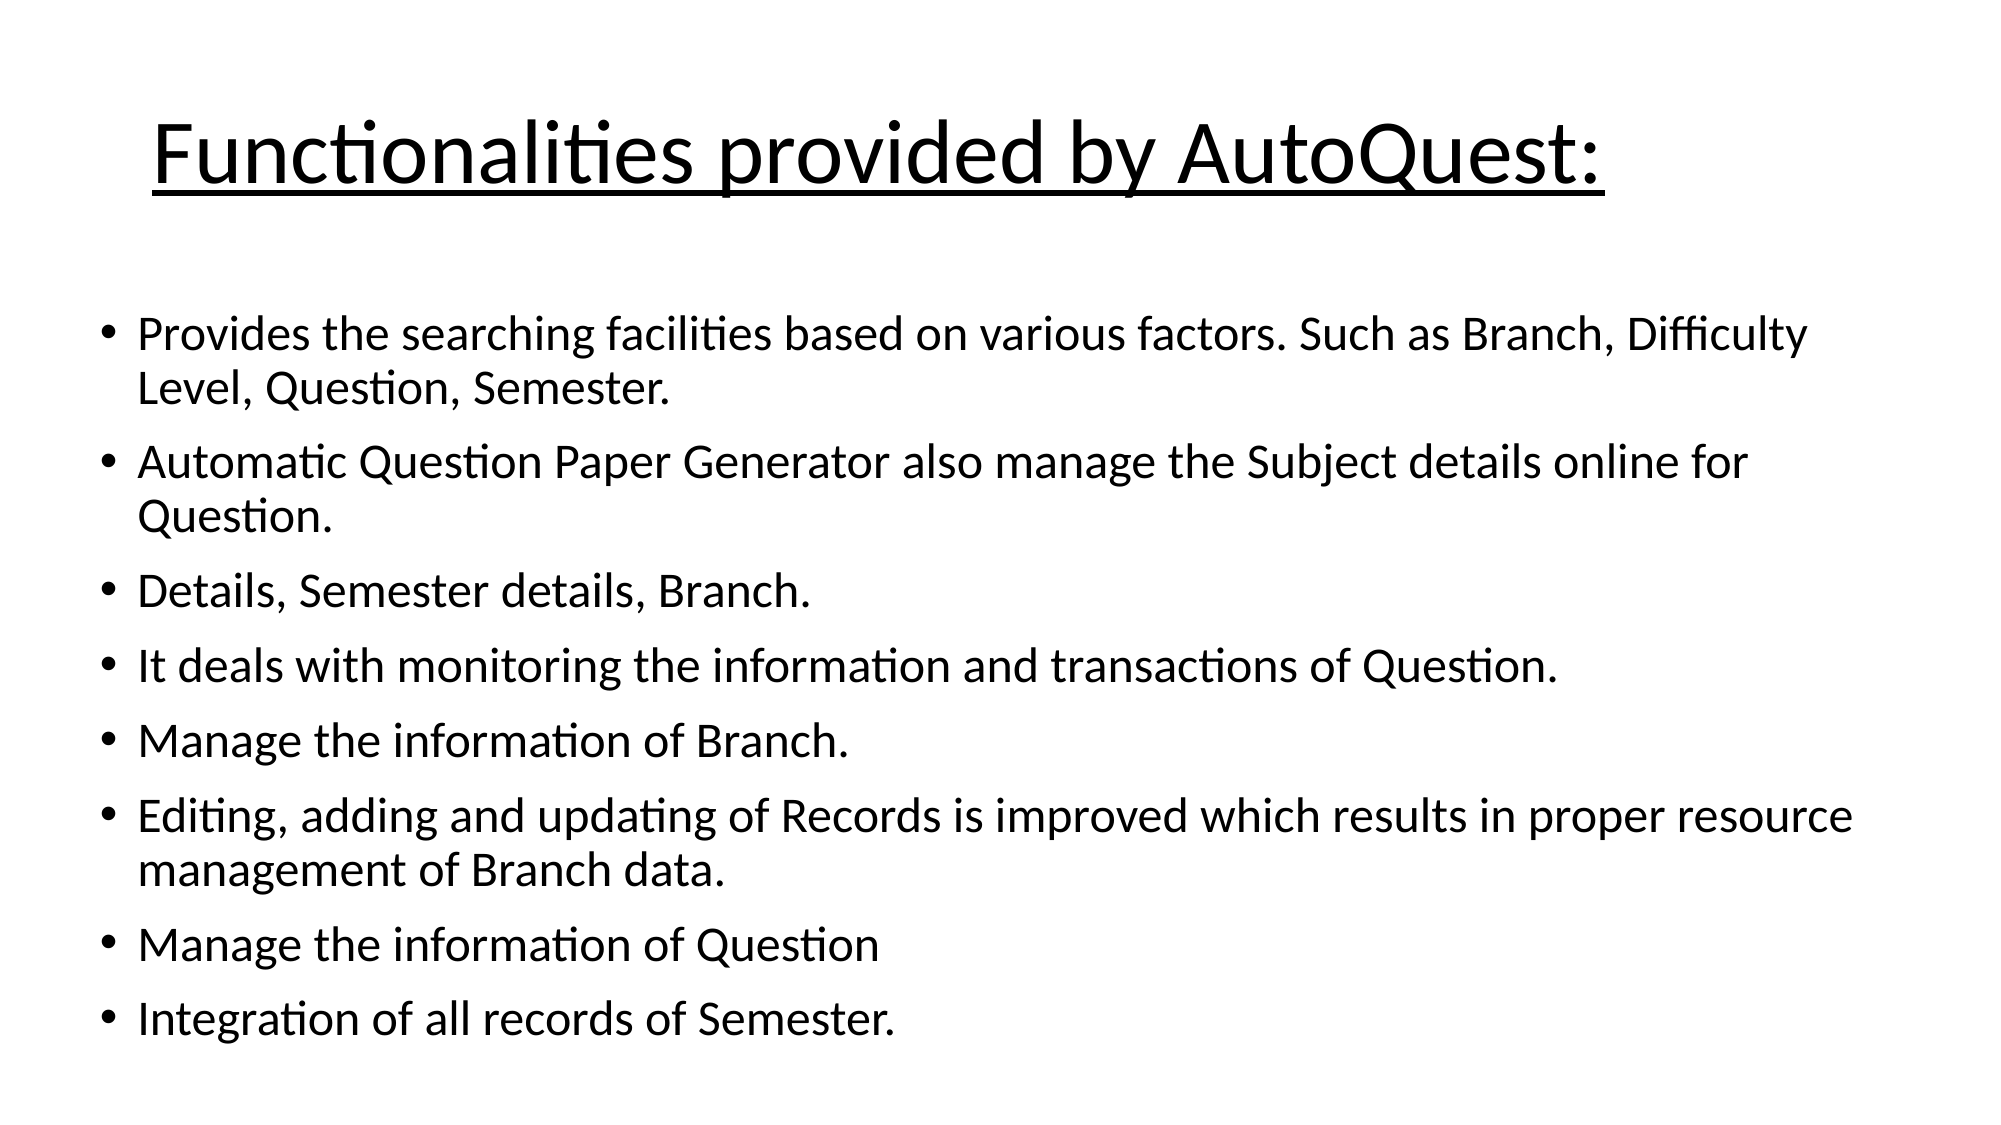

# Functionalities provided by AutoQuest:
Provides the searching facilities based on various factors. Such as Branch, Difficulty Level, Question, Semester.
Automatic Question Paper Generator also manage the Subject details online for Question.
Details, Semester details, Branch.
It deals with monitoring the information and transactions of Question.
Manage the information of Branch.
Editing, adding and updating of Records is improved which results in proper resource management of Branch data.
Manage the information of Question
Integration of all records of Semester.